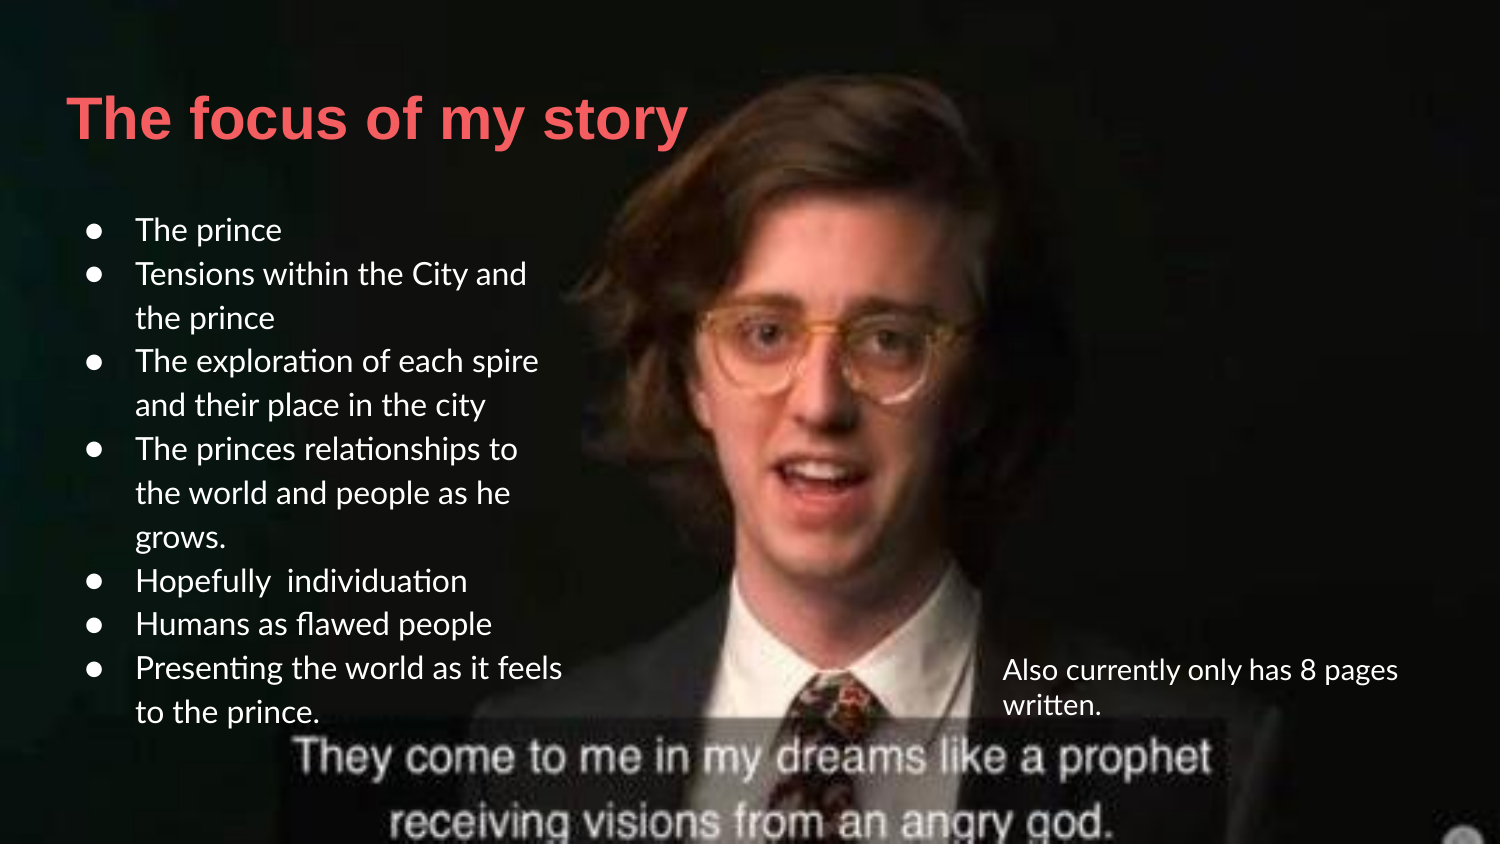

# The focus of my story

The prince
Tensions within the City and the prince
The exploration of each spire and their place in the city
The princes relationships to the world and people as he grows.
Hopefully  individuation
Humans as flawed people
Presenting the world as it feels to the prince.
Also currently only has 8 pages written.